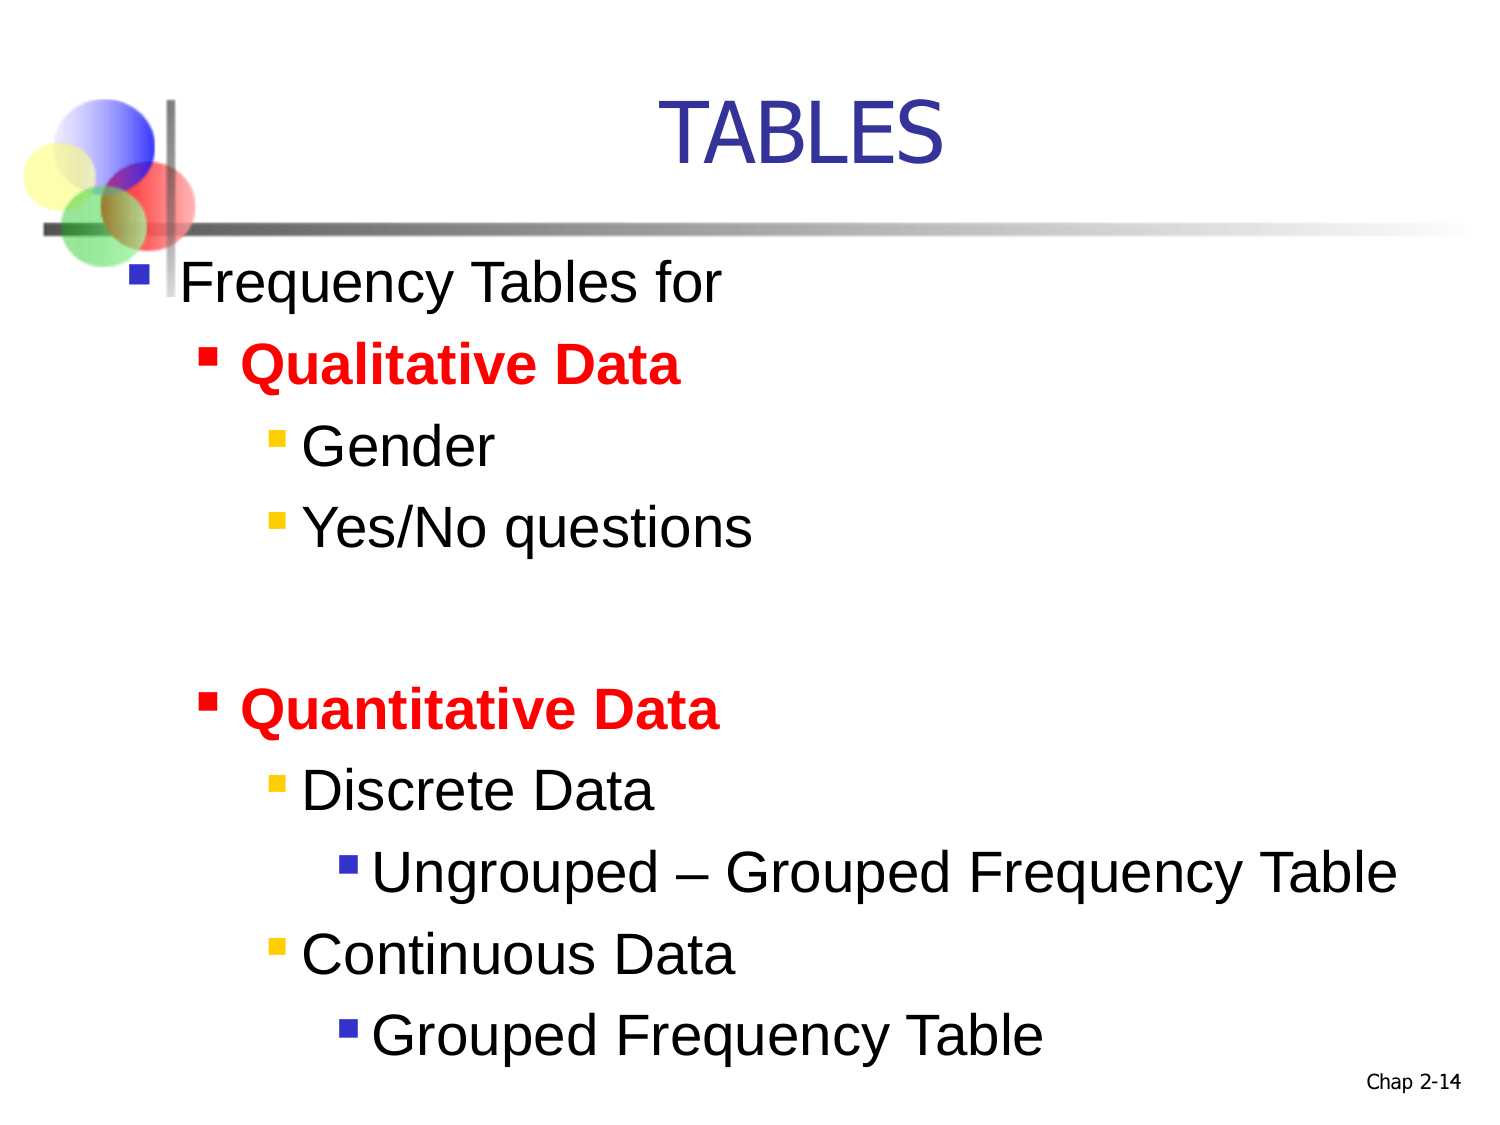

# TABLES
Frequency Tables for
Qualitative Data
Gender
Yes/No questions

Quantitative Data
Discrete Data
Ungrouped – Grouped Frequency Table
Continuous Data
Grouped Frequency Table
Chap 2-14